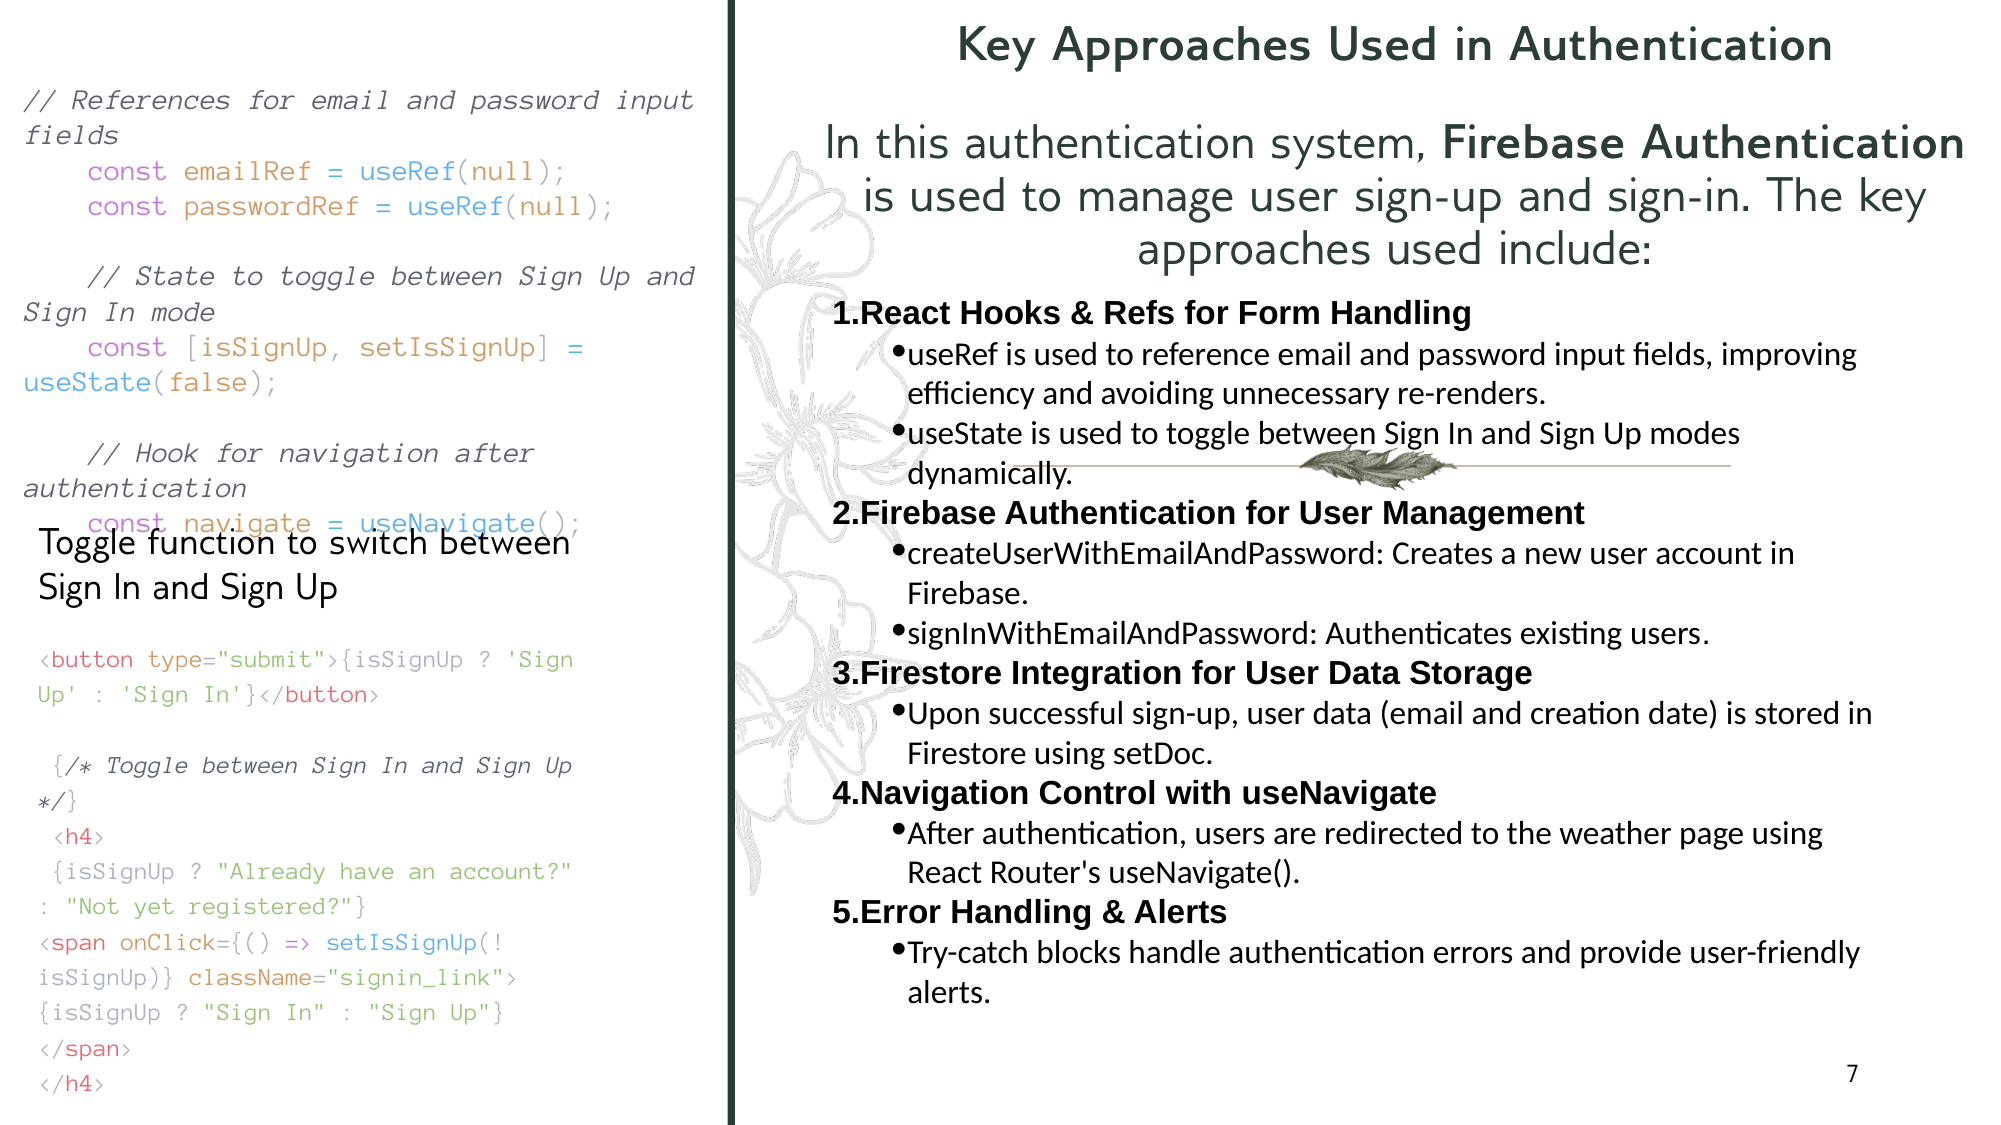

Key Approaches Used in Authentication
In this authentication system, Firebase Authentication is used to manage user sign-up and sign-in. The key approaches used include:

// References for email and password input fields
    const emailRef = useRef(null);
    const passwordRef = useRef(null);
    // State to toggle between Sign Up and Sign In mode
    const [isSignUp, setIsSignUp] = useState(false);
    // Hook for navigation after authentication
    const navigate = useNavigate();

React Hooks & Refs for Form Handling
useRef is used to reference email and password input fields, improving efficiency and avoiding unnecessary re-renders.
useState is used to toggle between Sign In and Sign Up modes dynamically.
Firebase Authentication for User Management
createUserWithEmailAndPassword: Creates a new user account in Firebase.
signInWithEmailAndPassword: Authenticates existing users.
Firestore Integration for User Data Storage
Upon successful sign-up, user data (email and creation date) is stored in Firestore using setDoc.
Navigation Control with useNavigate
After authentication, users are redirected to the weather page using React Router's useNavigate().
Error Handling & Alerts
Try-catch blocks handle authentication errors and provide user-friendly alerts.

Toggle function to switch between Sign In and Sign Up
<button type="submit">{isSignUp ? 'Sign Up' : 'Sign In'}</button>

 {/* Toggle between Sign In and Sign Up */}
 <h4>
 {isSignUp ? "Already have an account?" : "Not yet registered?"}
<span onClick={() => setIsSignUp(!isSignUp)} className="signin_link">
{isSignUp ? "Sign In" : "Sign Up"}
</span>
</h4>
7